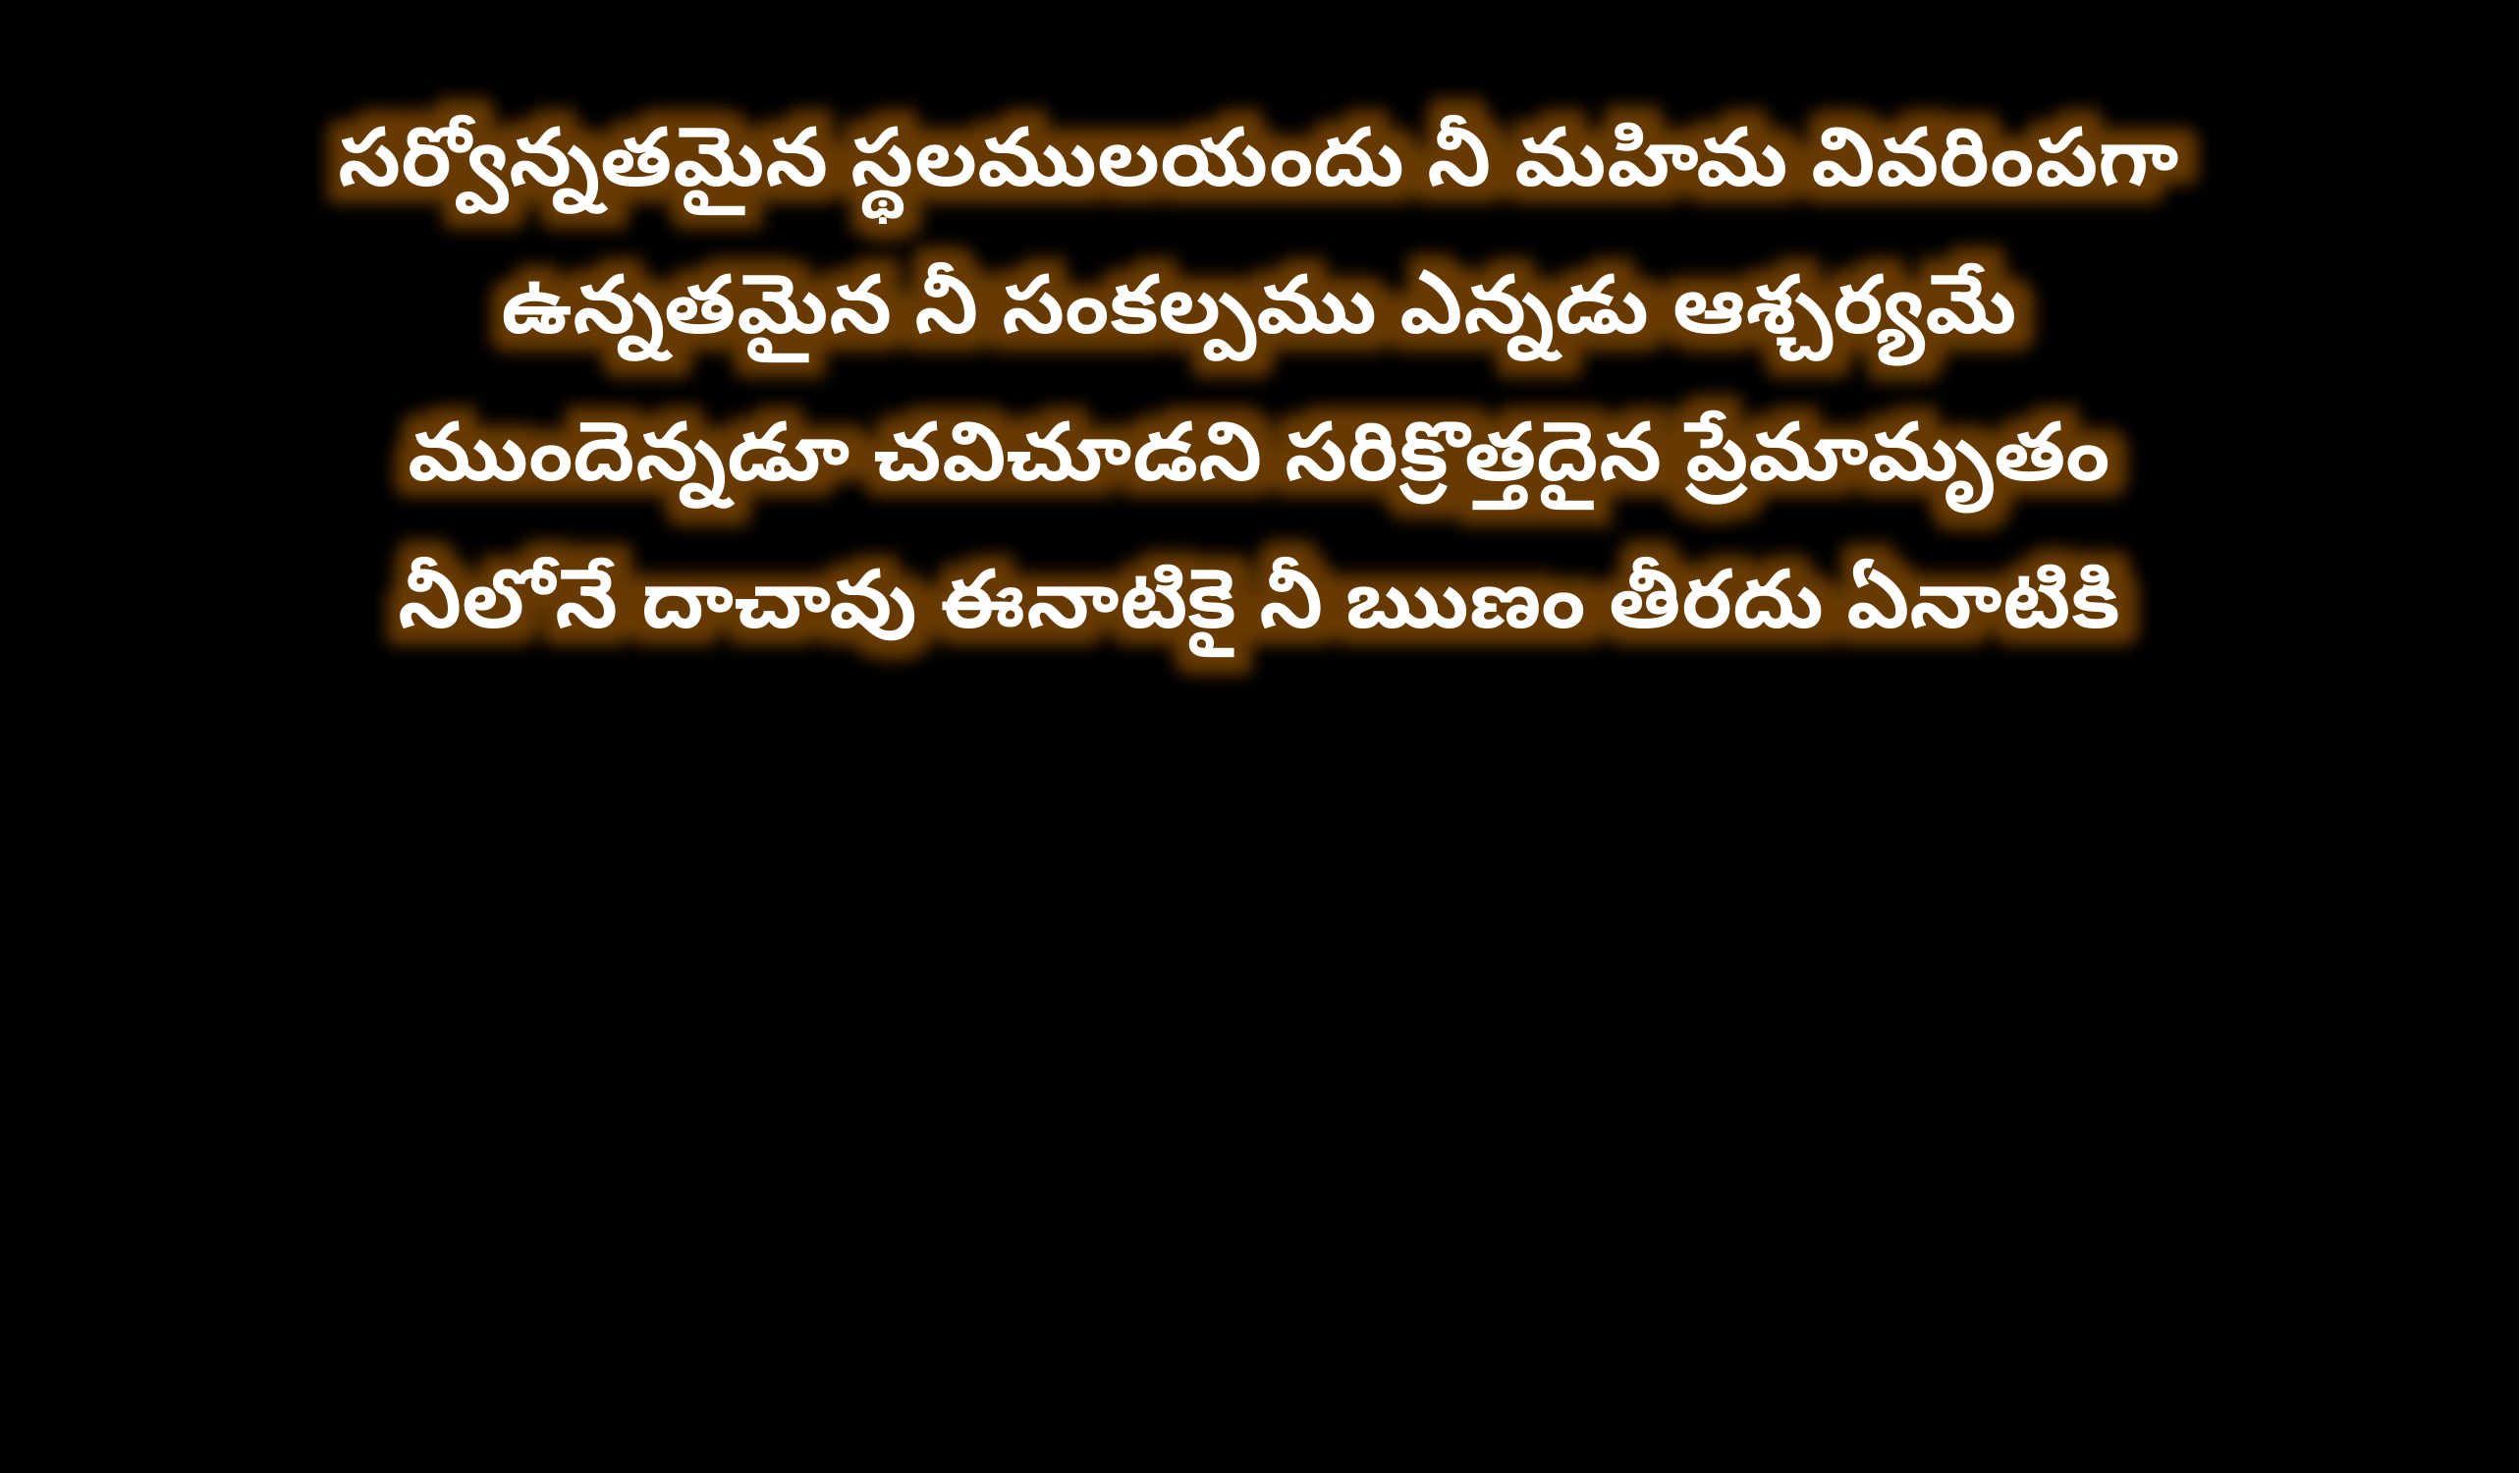

సర్వోన్నతమైన స్థలములయందు నీ మహిమ వివరింపగా
ఉన్నతమైన నీ సంకల్పము ఎన్నడు ఆశ్చర్యమే
ముందెన్నడూ చవిచూడని సరిక్రొత్తదైన ప్రేమామృతం
నీలోనే దాచావు ఈనాటికై నీ ఋణం తీరదు ఏనాటికి